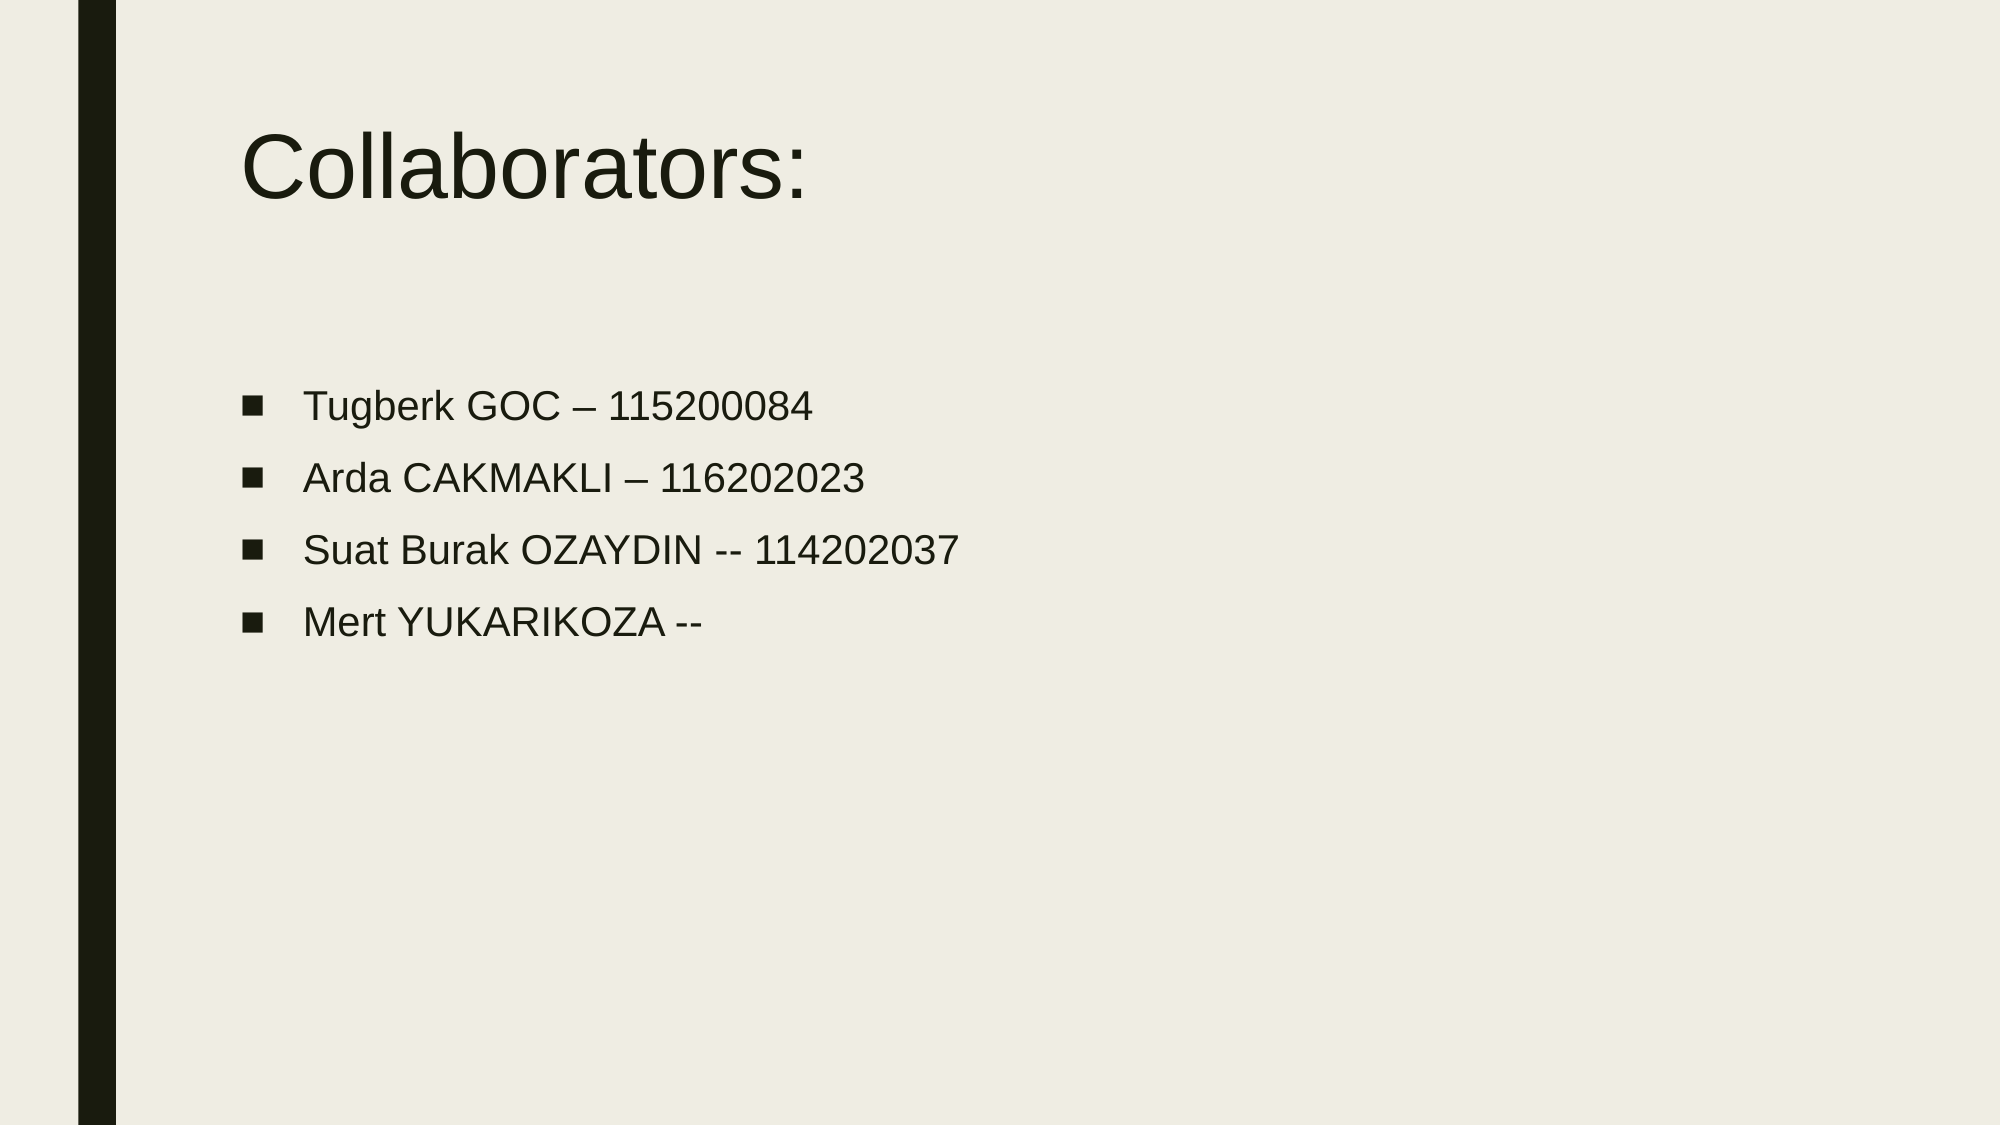

# Collaborators:
Tugberk GOC – 115200084
Arda CAKMAKLI – 116202023
Suat Burak OZAYDIN -- 114202037
Mert YUKARIKOZA --